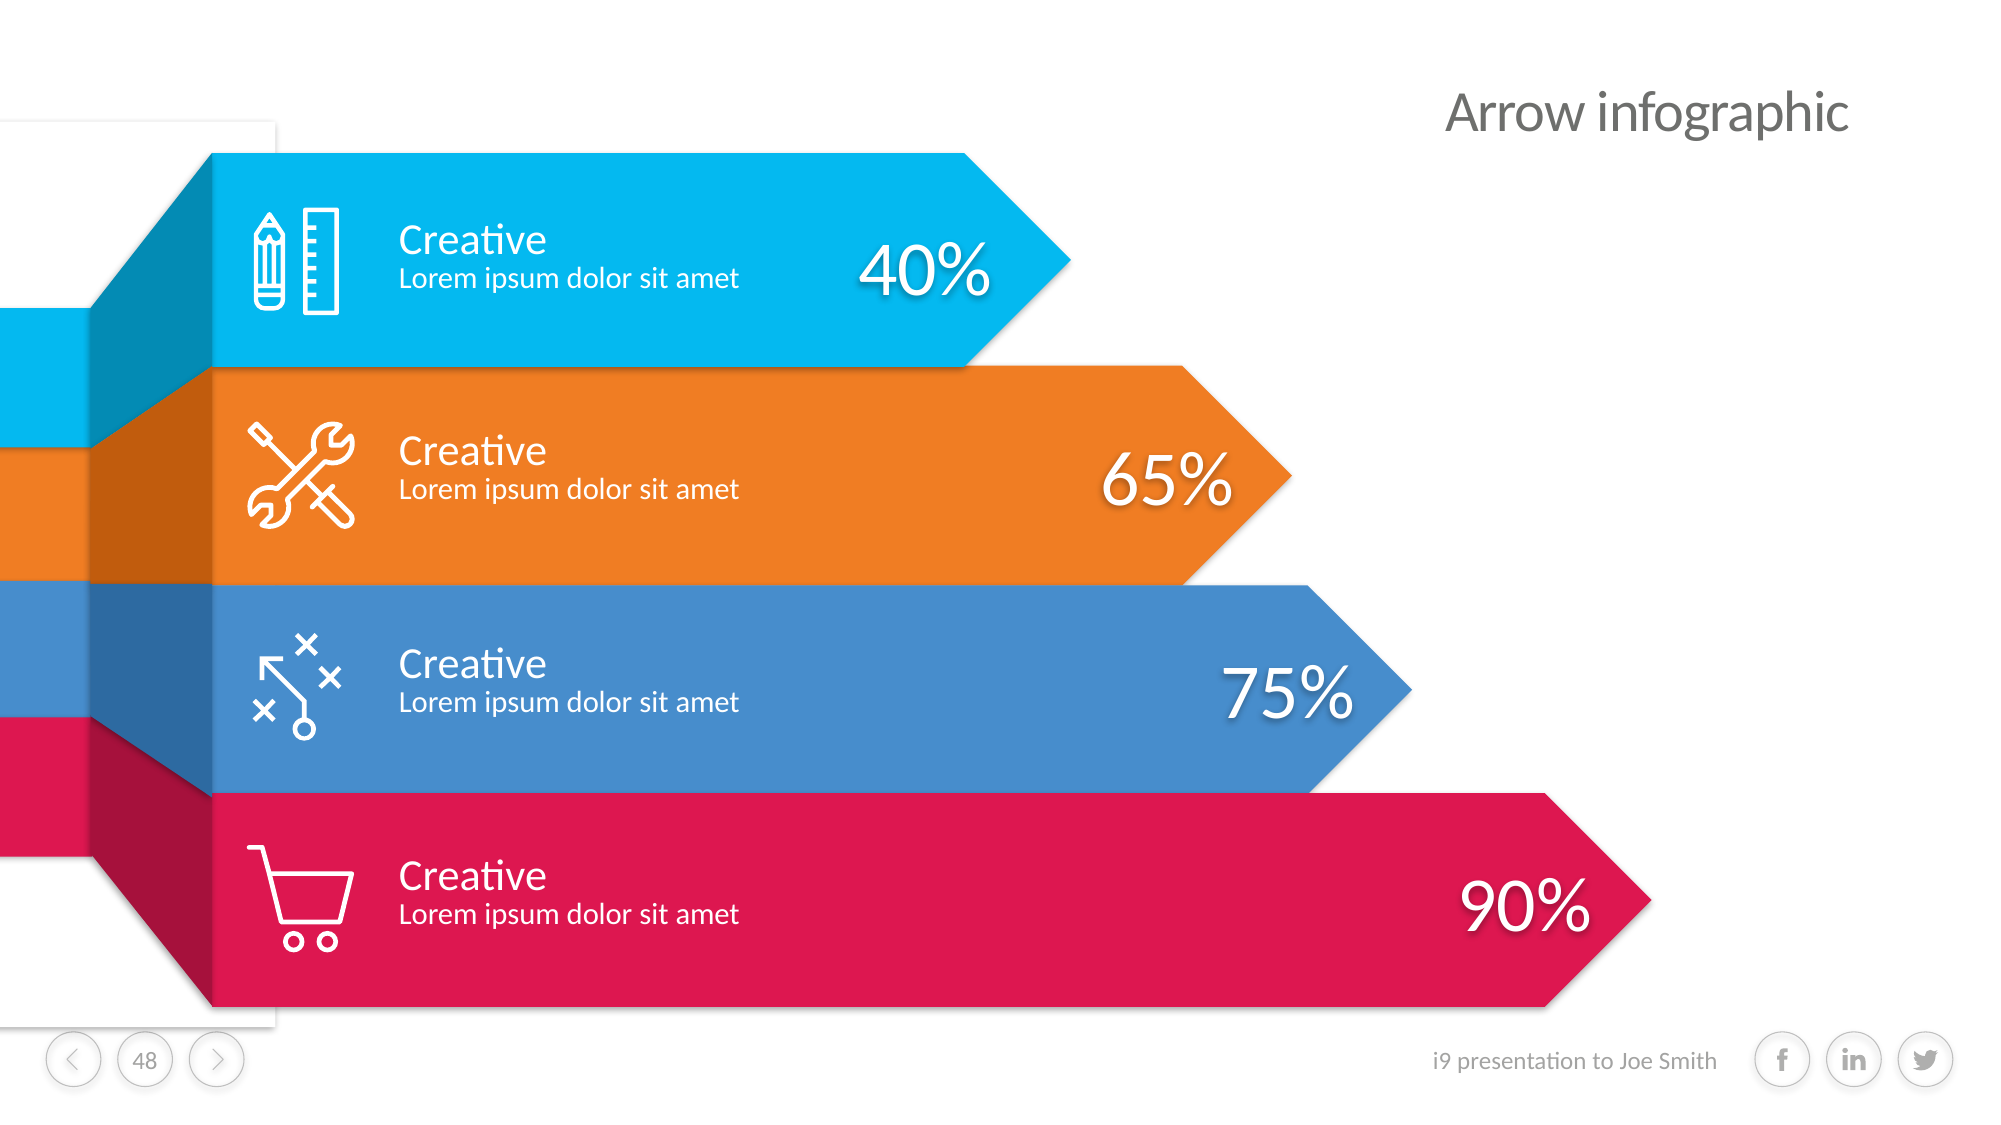

# Arrow infographic

40%
Creative
Lorem ipsum dolor sit amet

65%

Creative
Lorem ipsum dolor sit amet

75%

Creative
Lorem ipsum dolor sit amet

90%
Creative
Lorem ipsum dolor sit amet